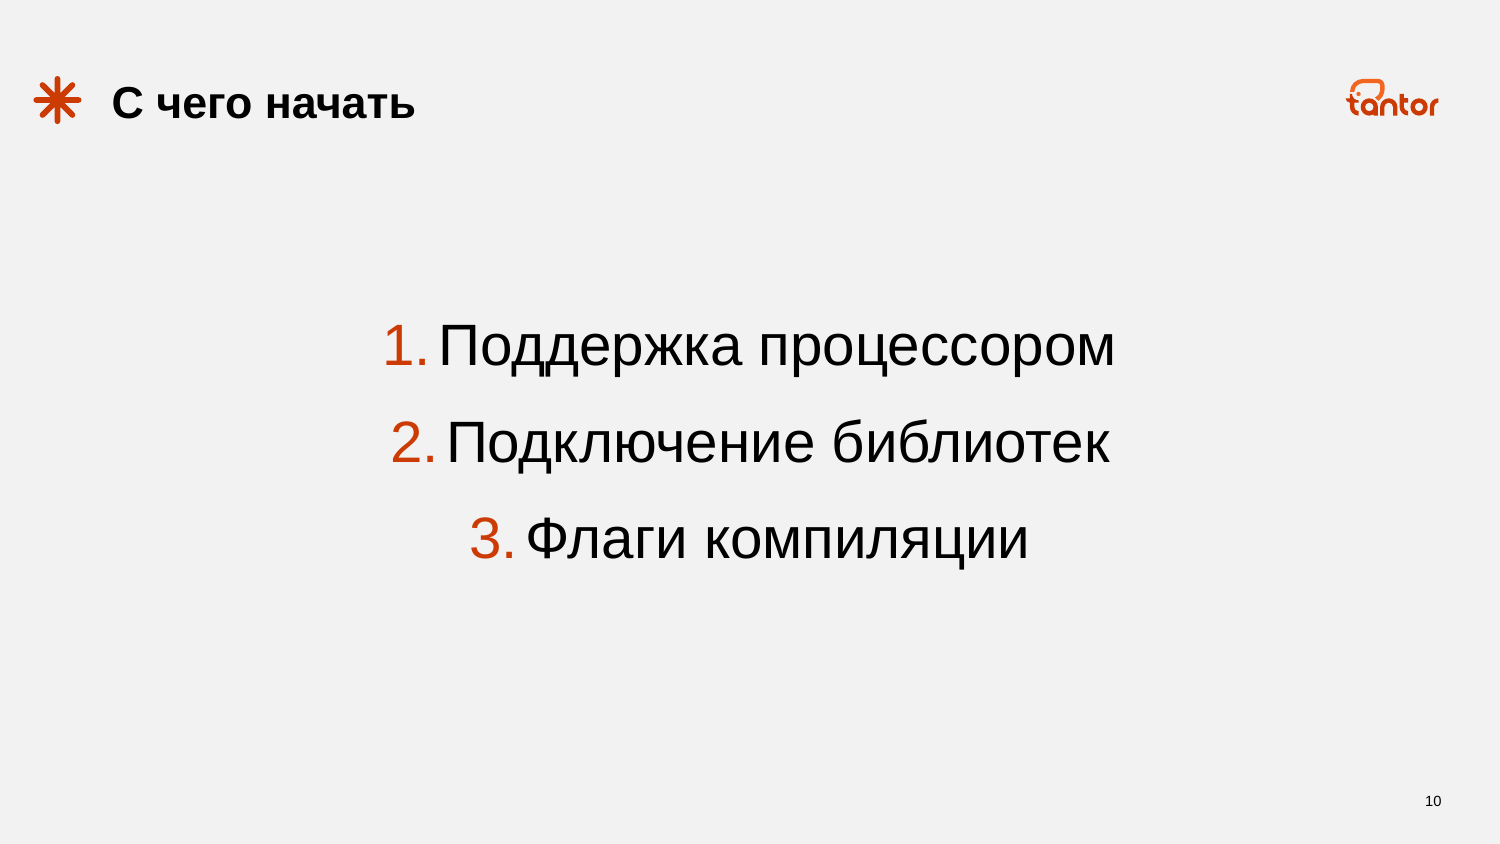

# С чего начать
Поддержка процессором
Подключение библиотек
Флаги компиляции